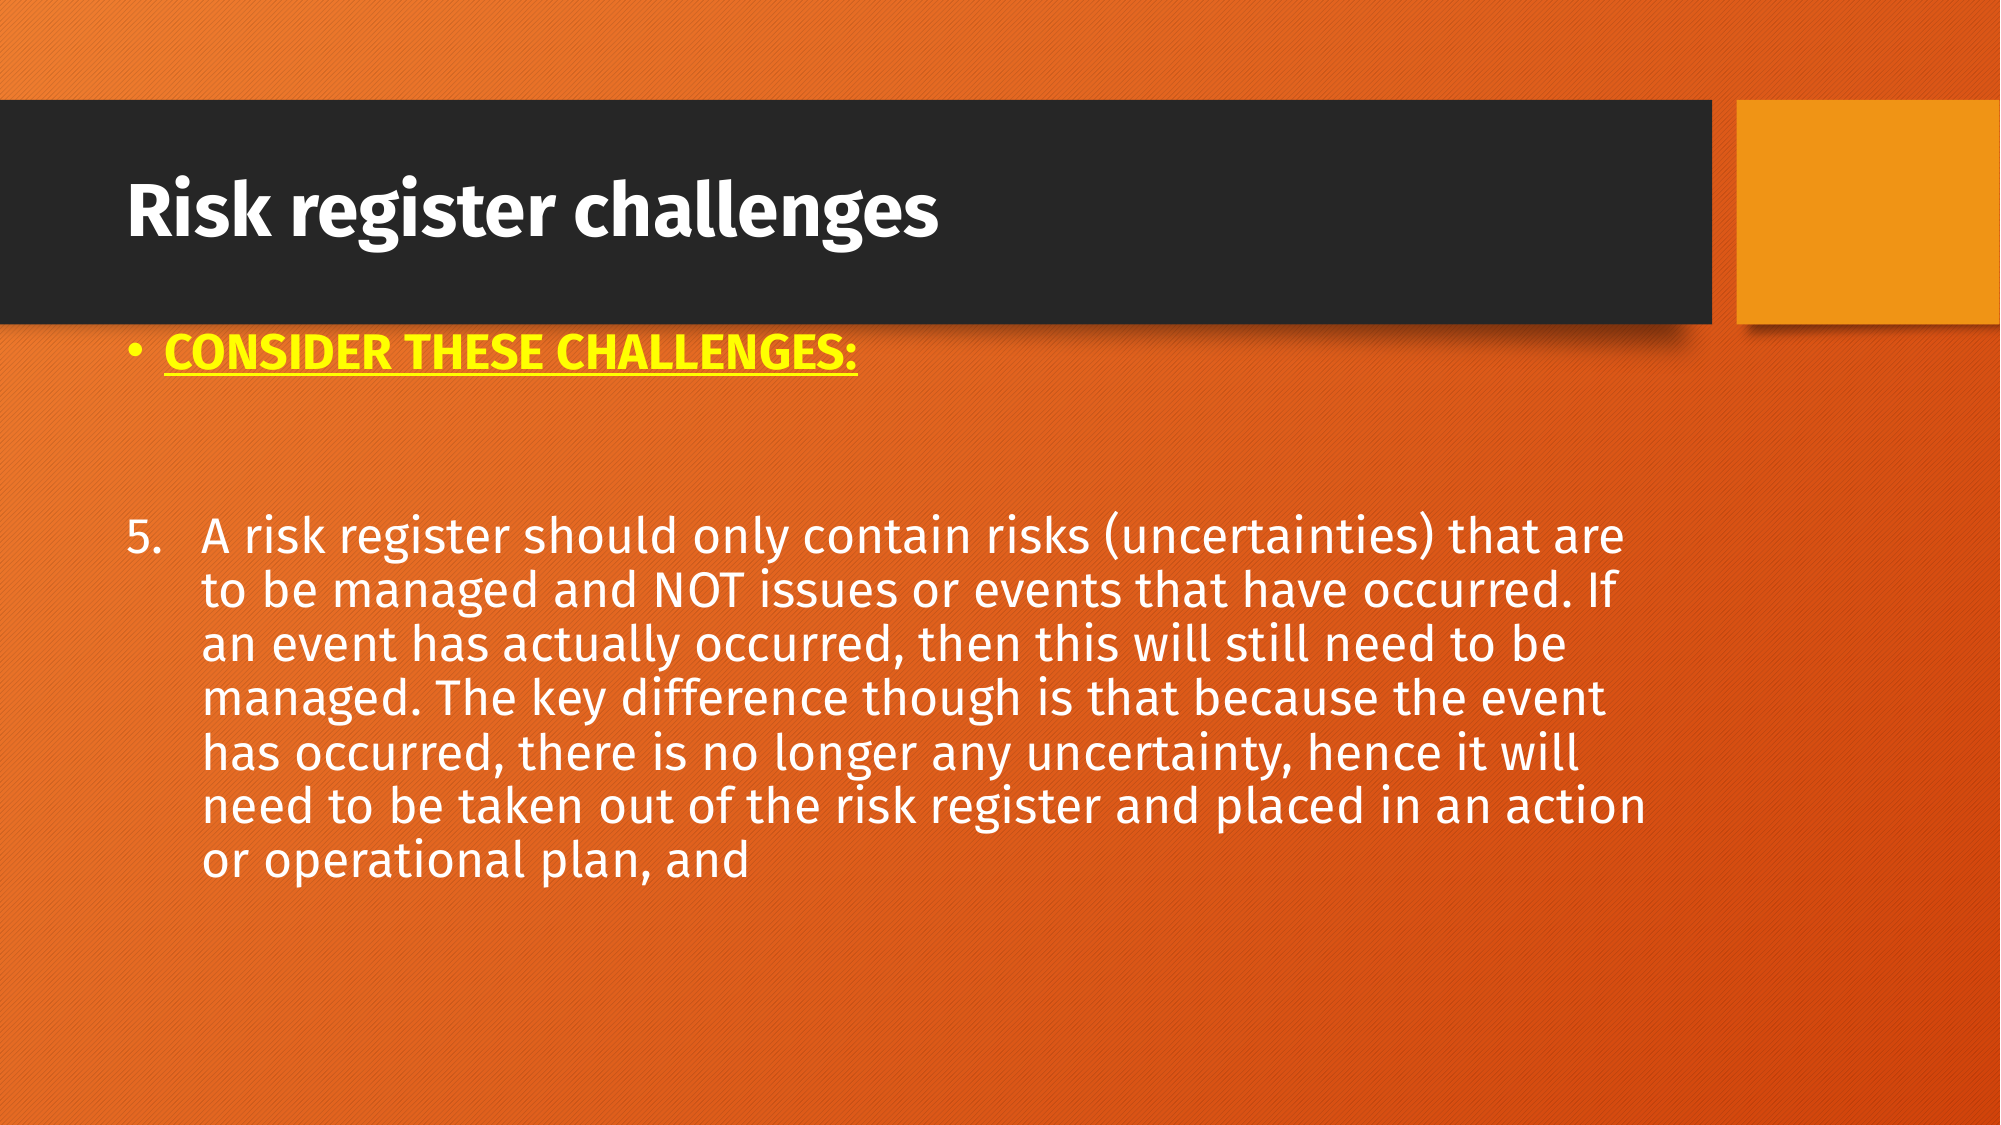

# Risk register challenges
CONSIDER THESE CHALLENGES:

A risk register should only contain risks (uncertainties) that are to be managed and NOT issues or events that have occurred. If an event has actually occurred, then this will still need to be managed. The key difference though is that because the event has occurred, there is no longer any uncertainty, hence it will need to be taken out of the risk register and placed in an action or operational plan, and